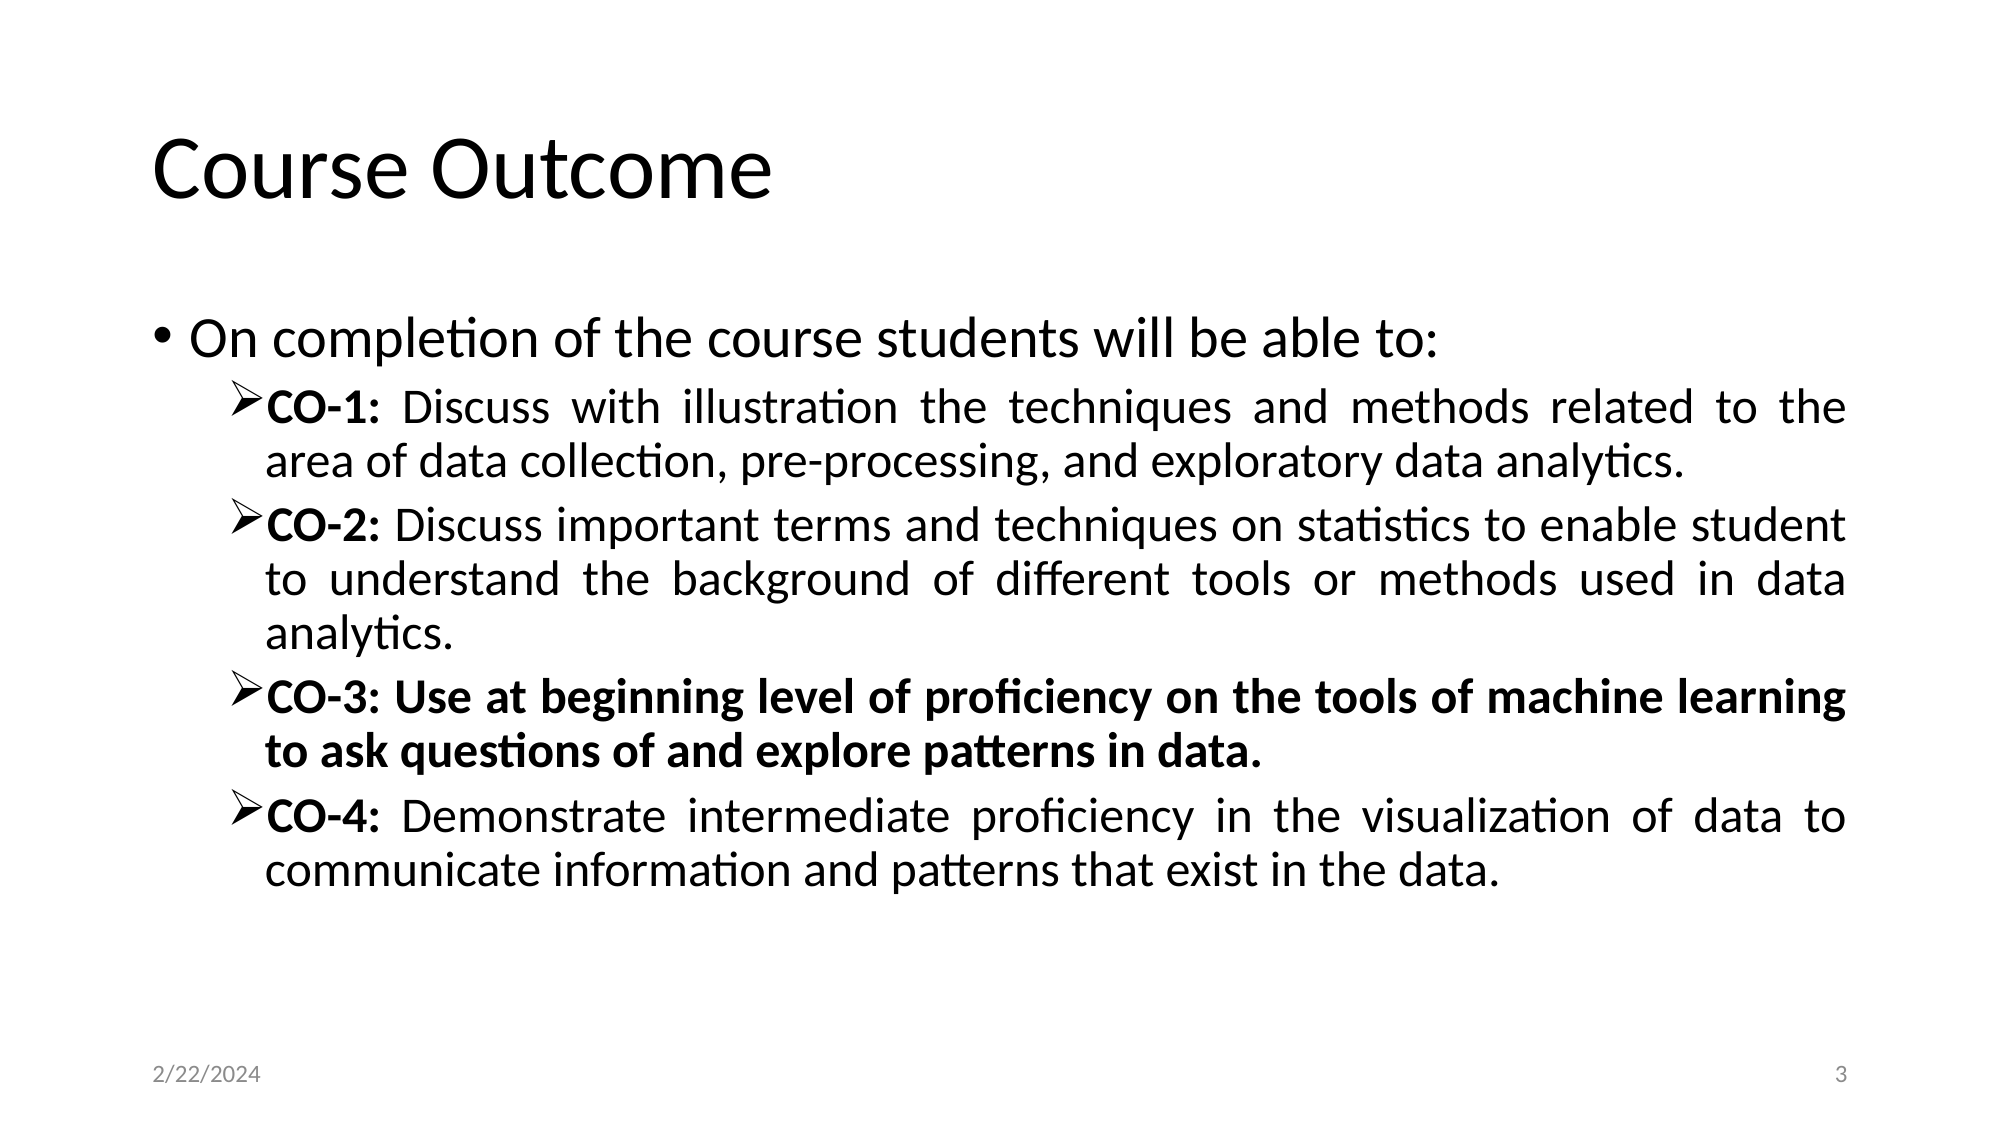

# Course Outcome
On completion of the course students will be able to:
CO-1: Discuss with illustration the techniques and methods related to the area of data collection, pre-processing, and exploratory data analytics.
CO-2: Discuss important terms and techniques on statistics to enable student to understand the background of different tools or methods used in data analytics.
CO-3: Use at beginning level of proficiency on the tools of machine learning to ask questions of and explore patterns in data.
CO-4: Demonstrate intermediate proficiency in the visualization of data to communicate information and patterns that exist in the data.
2/22/2024
3